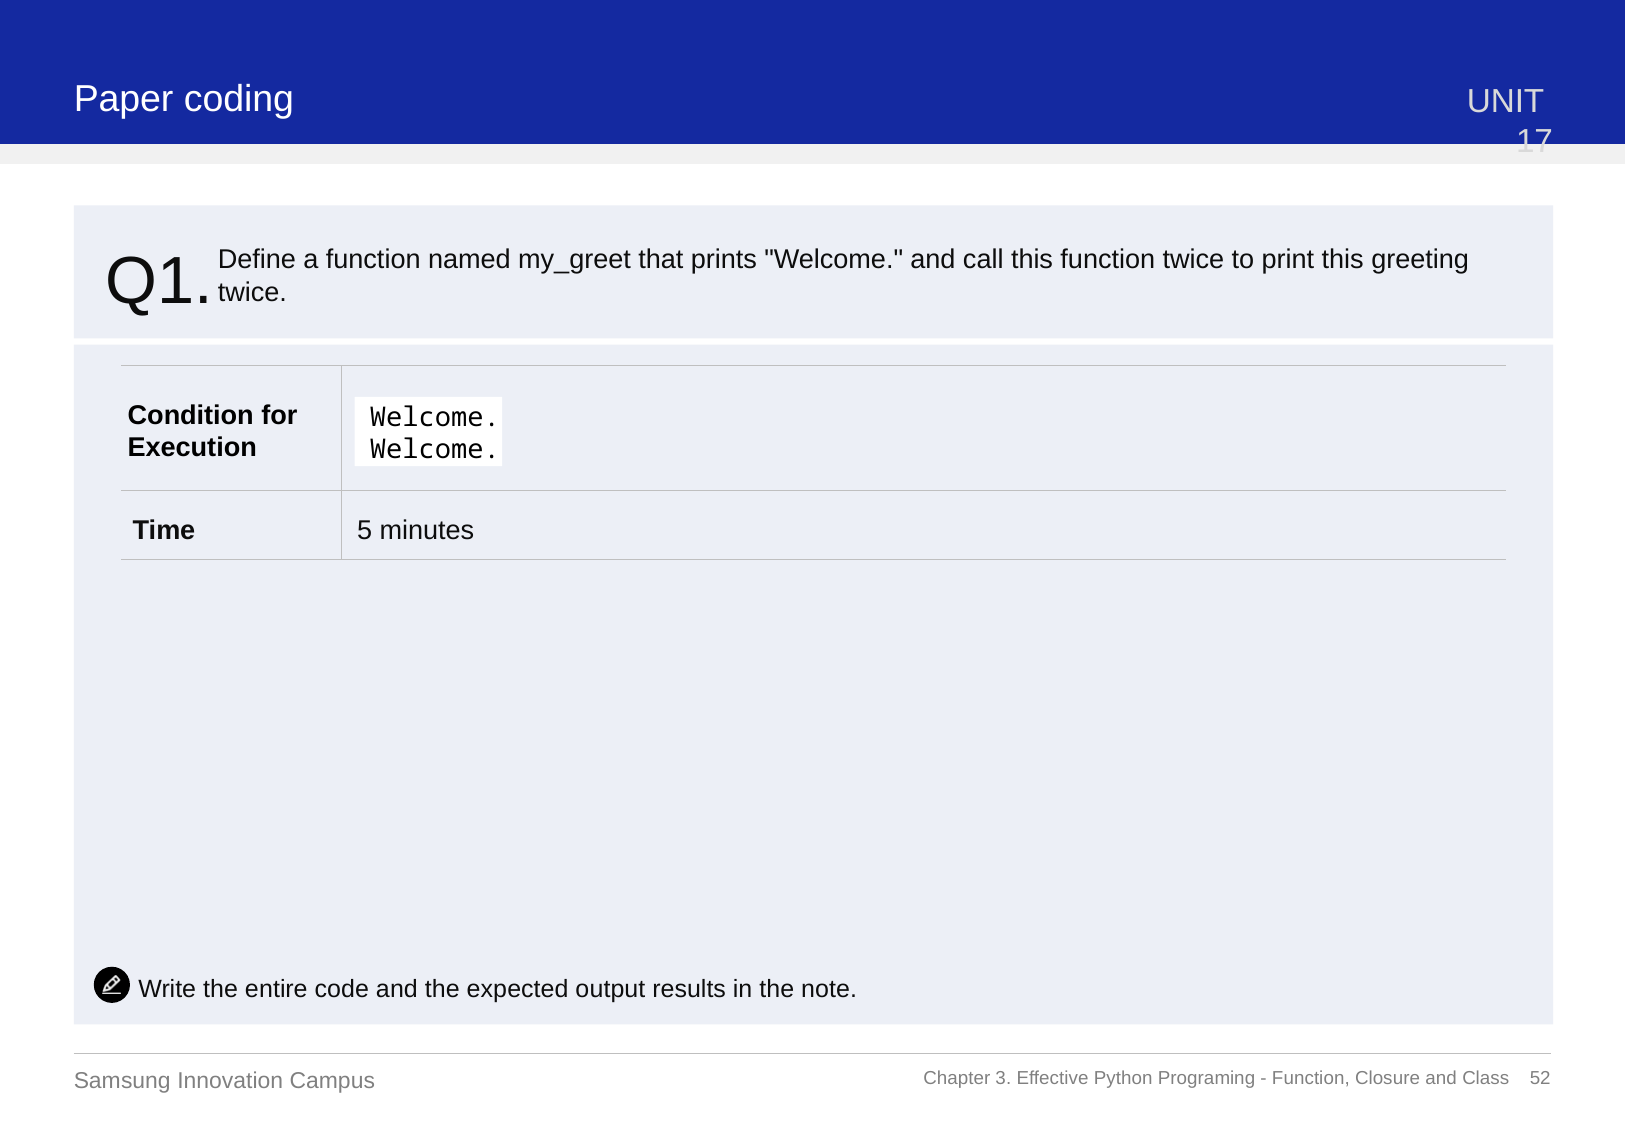

Paper coding
UNIT  17
Q1.
Define a function named my_greet that prints "Welcome." and call this function twice to print this greeting twice.
Condition for
Execution
5 minutes
Time
Welcome.
Welcome.